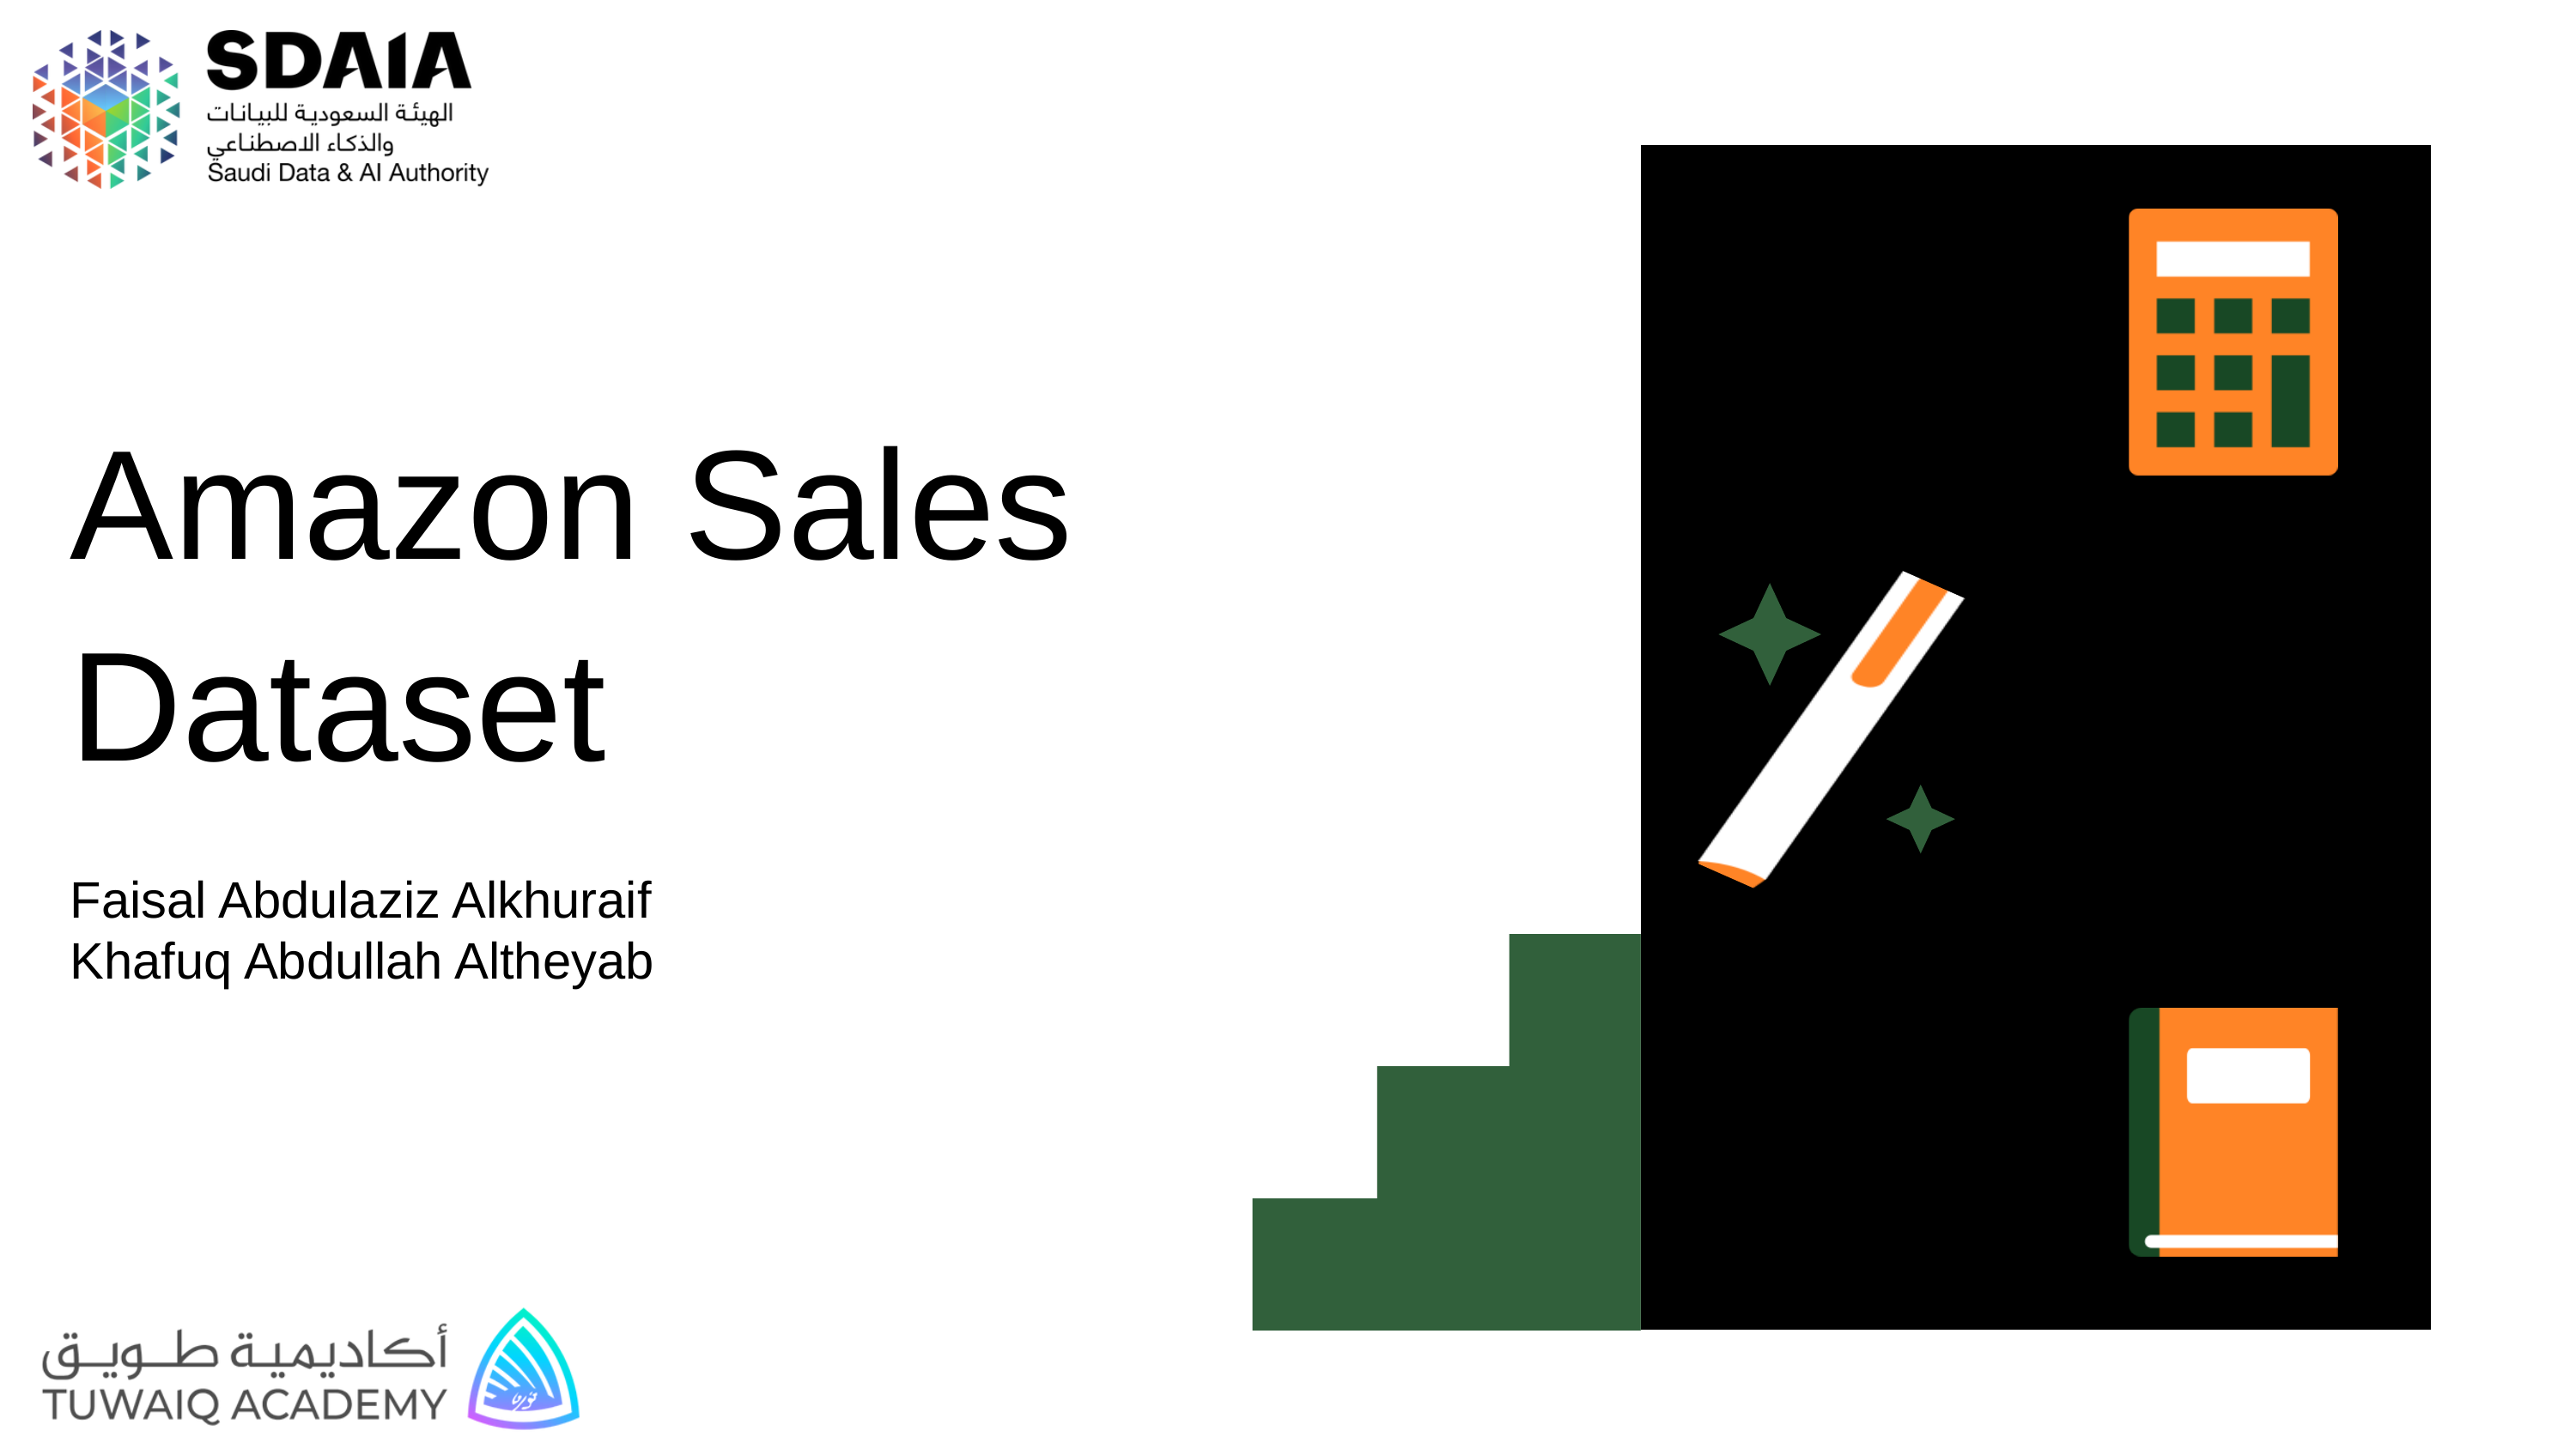

Amazon Sales Dataset

Faisal Abdulaziz Alkhuraif
Khafuq Abdullah Altheyab